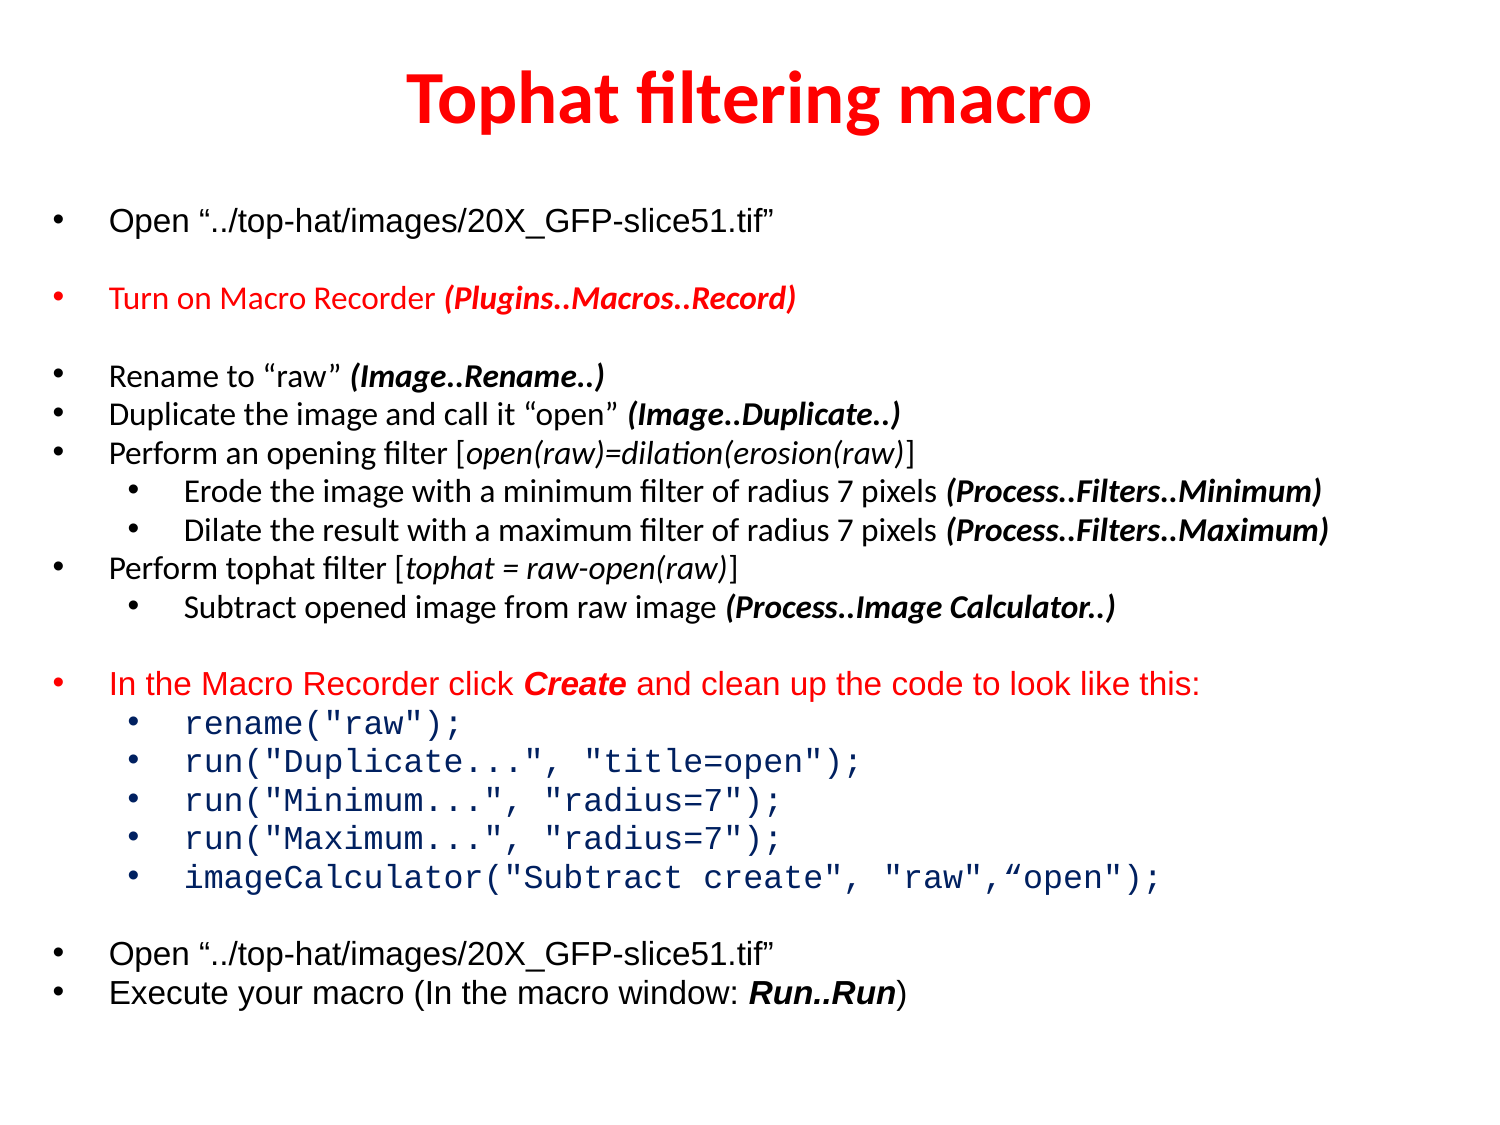

# Tophat filtering macro
Open “../top-hat/images/20X_GFP-slice51.tif”

Turn on Macro Recorder (Plugins..Macros..Record)

Rename to “raw” (Image..Rename..)
Duplicate the image and call it “open” (Image..Duplicate..)
Perform an opening filter [open(raw)=dilation(erosion(raw)]
Erode the image with a minimum filter of radius 7 pixels (Process..Filters..Minimum)
Dilate the result with a maximum filter of radius 7 pixels (Process..Filters..Maximum)
Perform tophat filter [tophat = raw-open(raw)]
Subtract opened image from raw image (Process..Image Calculator..)

In the Macro Recorder click Create and clean up the code to look like this:
rename("raw");
run("Duplicate...", "title=open");
run("Minimum...", "radius=7");
run("Maximum...", "radius=7");
imageCalculator("Subtract create", "raw",“open");

Open “../top-hat/images/20X_GFP-slice51.tif”
Execute your macro (In the macro window: Run..Run)